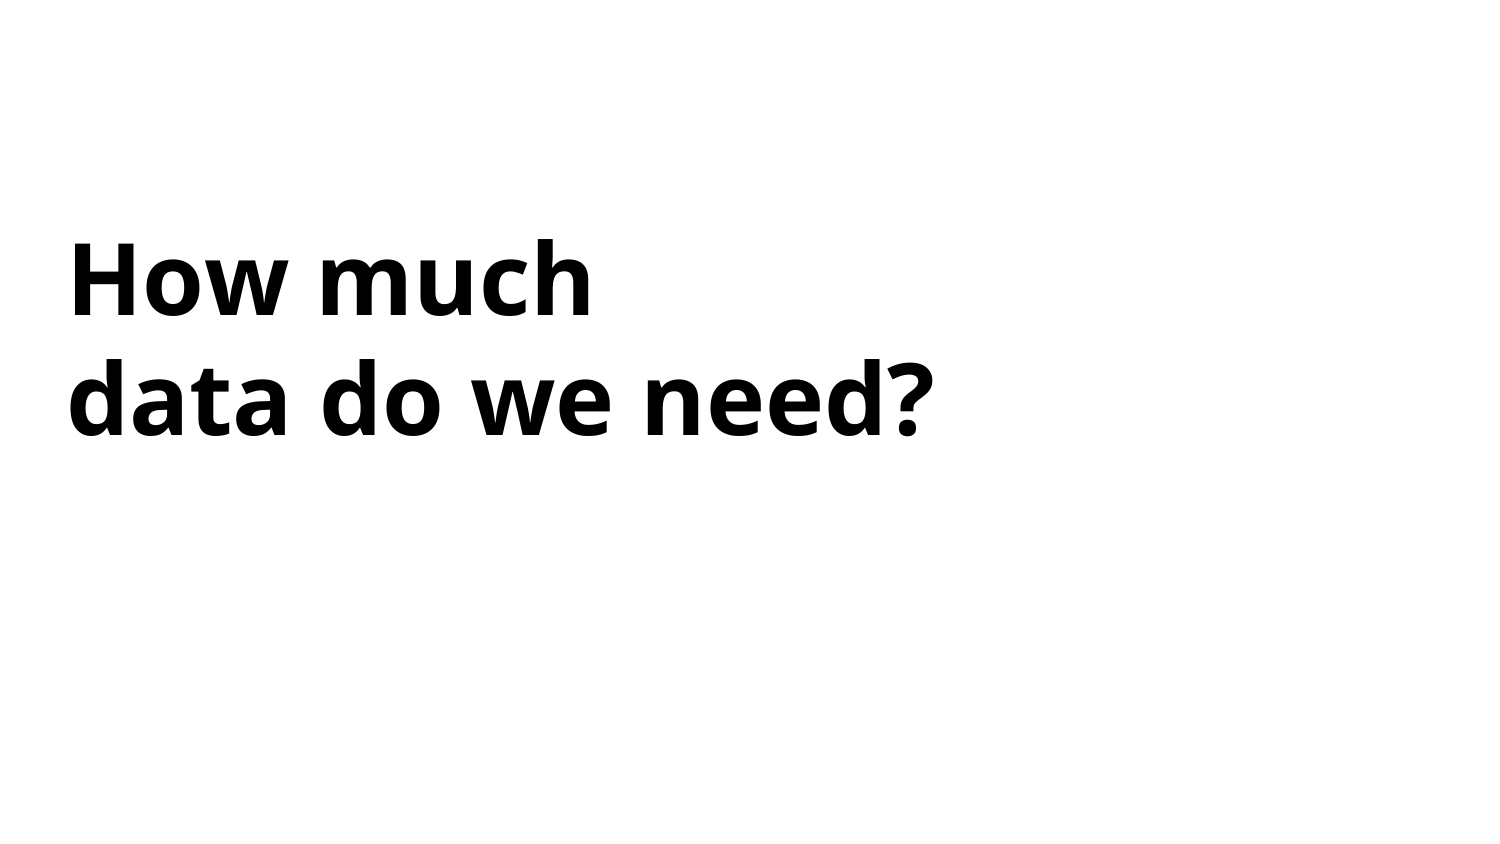

# How much
data do we need?